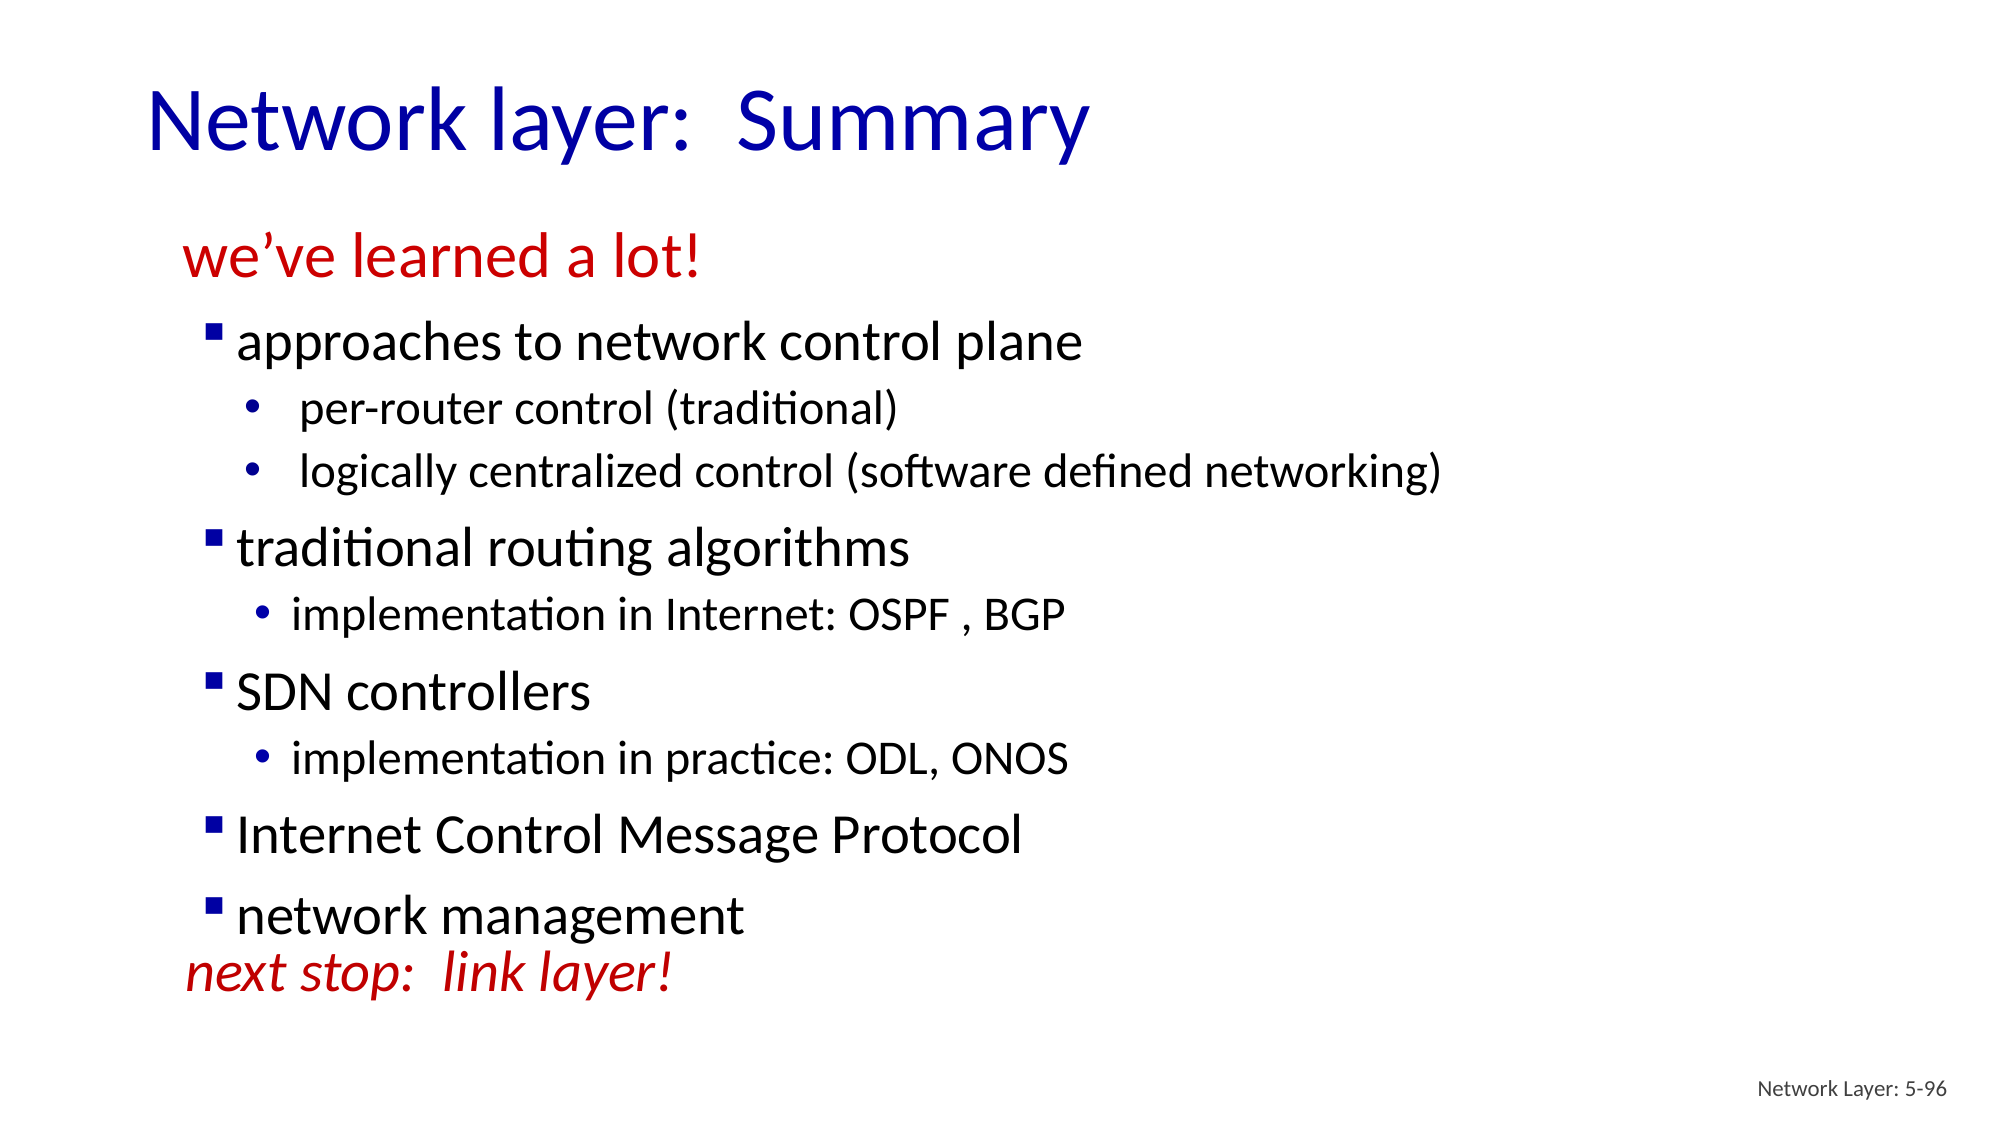

# Network layer:  Summary
we’ve learned a lot!
approaches to network control plane
per-router control (traditional)
logically centralized control (software defined networking)
traditional routing algorithms
implementation in Internet: OSPF , BGP
SDN controllers
implementation in practice: ODL, ONOS
Internet Control Message Protocol
network management

next stop:  link layer!
Network Layer: 5-96